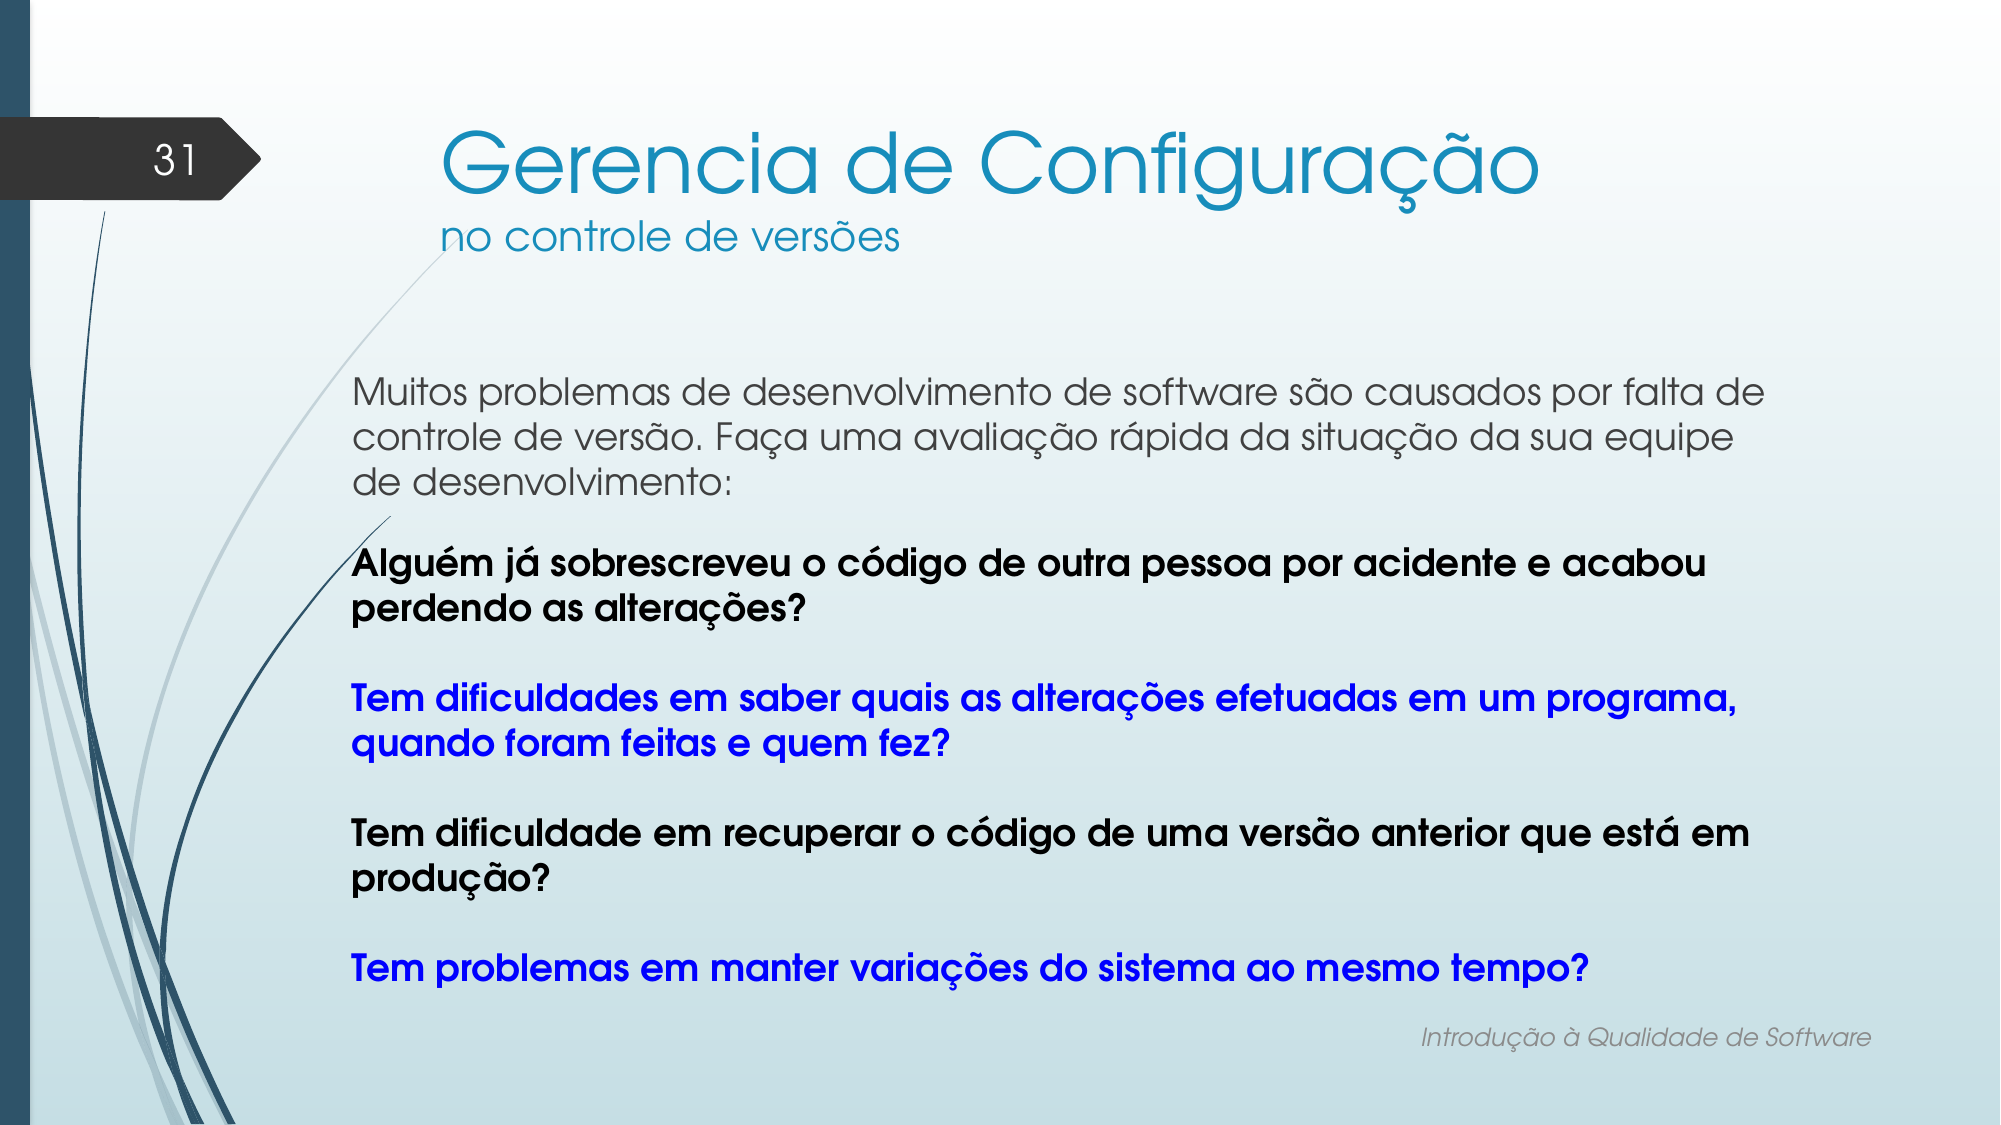

# Gerencia de Configuração no controle de versões
31
Muitos problemas de desenvolvimento de software são causados por falta de controle de versão. Faça uma avaliação rápida da situação da sua equipe de desenvolvimento:
Alguém já sobrescreveu o código de outra pessoa por acidente e acabou perdendo as alterações?

Tem dificuldades em saber quais as alterações efetuadas em um programa, quando foram feitas e quem fez?

Tem dificuldade em recuperar o código de uma versão anterior que está em produção?

Tem problemas em manter variações do sistema ao mesmo tempo?
Introdução à Qualidade de Software